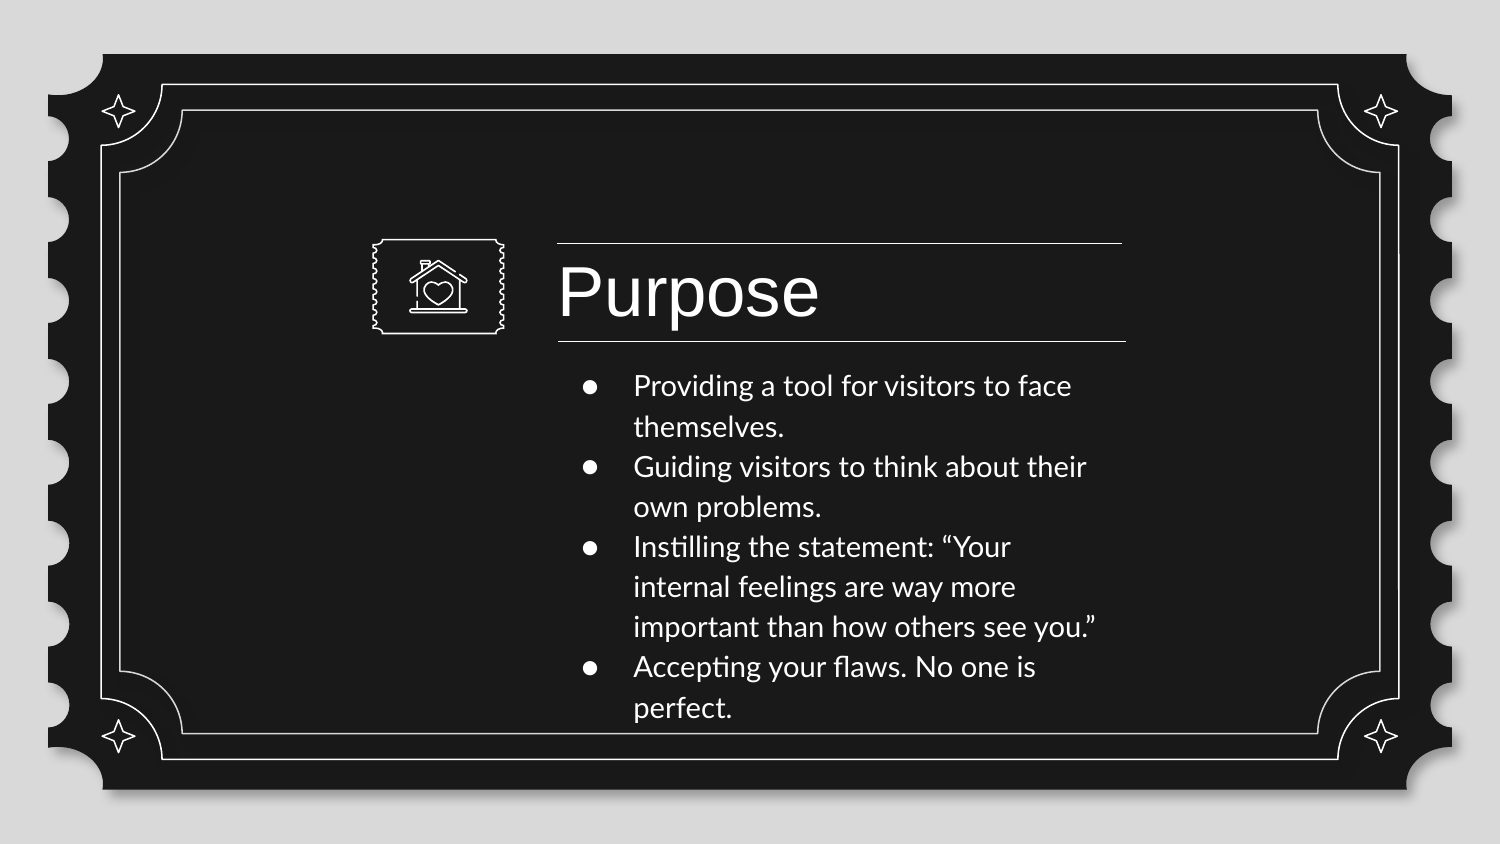

# Purpose

Providing a tool for visitors to face themselves.
Guiding visitors to think about their own problems.
Instilling the statement: “Your internal feelings are way more important than how others see you.”
Accepting your flaws. No one is perfect.